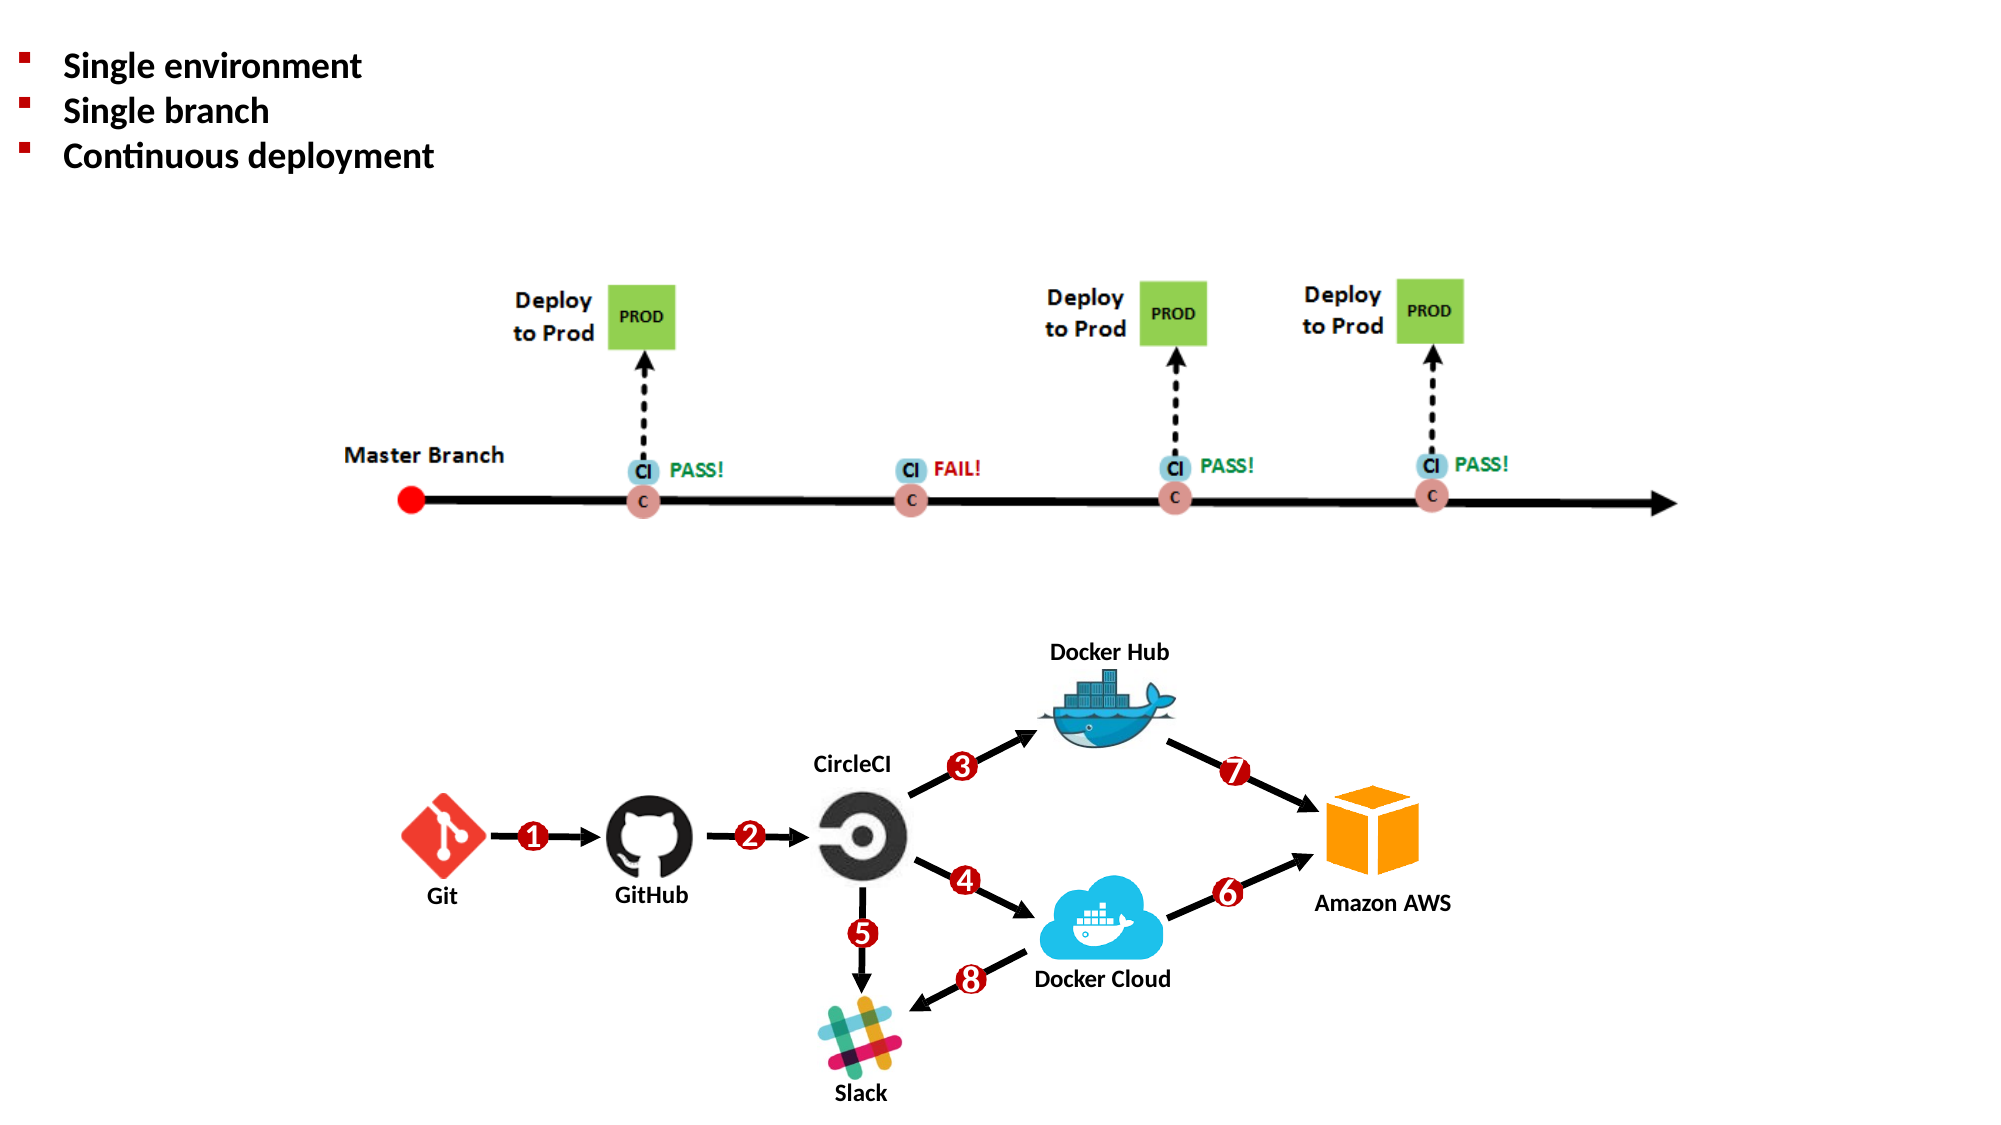

Single environment
Single branch
Continuous deployment

Docker Hub

3
7
CircleCI

2
1

4
6

GitHub
Git

Amazon AWS

5

8
Docker Cloud

Slack